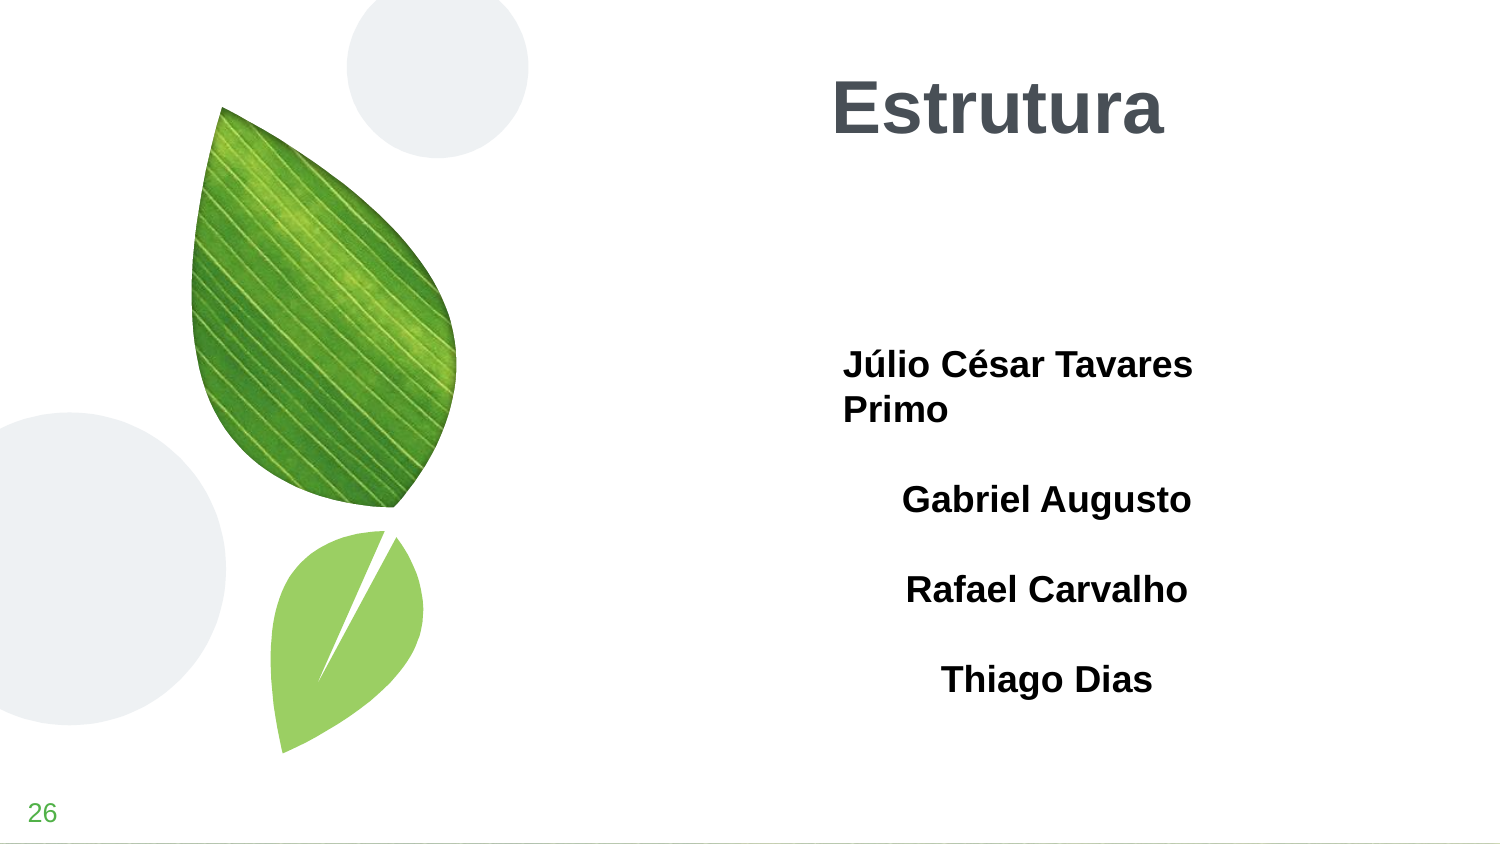

Estrutura

Júlio César Tavares Primo

Gabriel Augusto

Rafael Carvalho

Thiago Dias

26